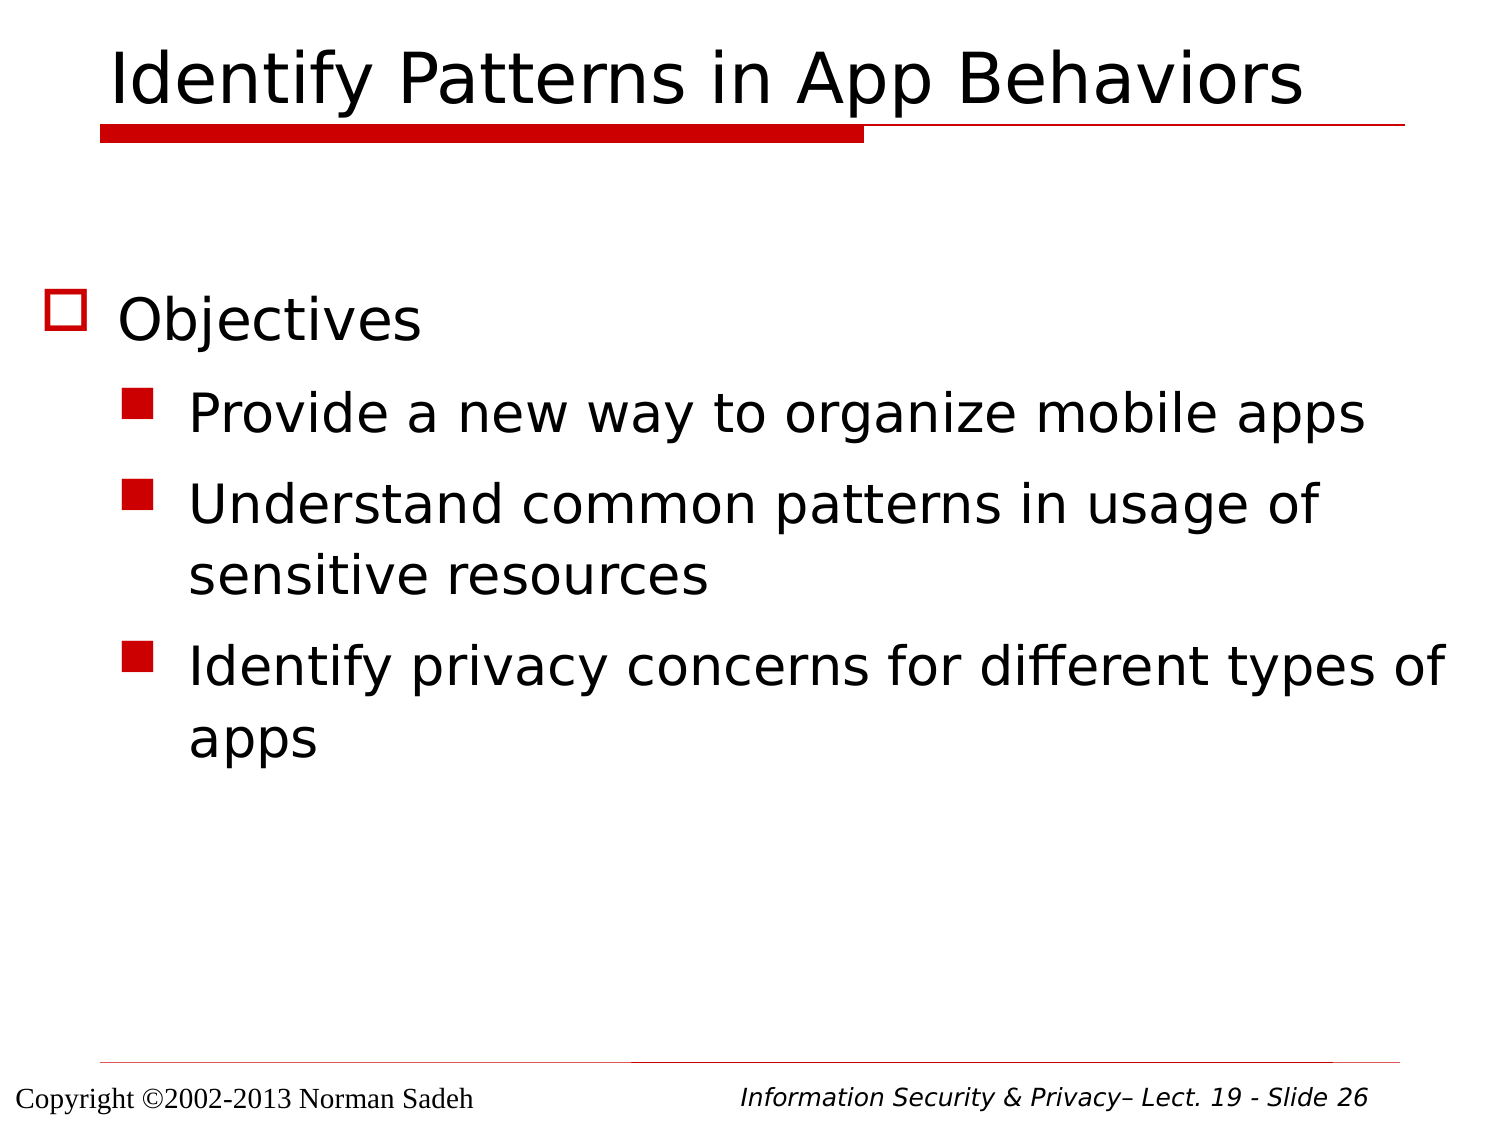

# Identify Patterns in App Behaviors
Objectives
Provide a new way to organize mobile apps
Understand common patterns in usage of sensitive resources
Identify privacy concerns for different types of apps